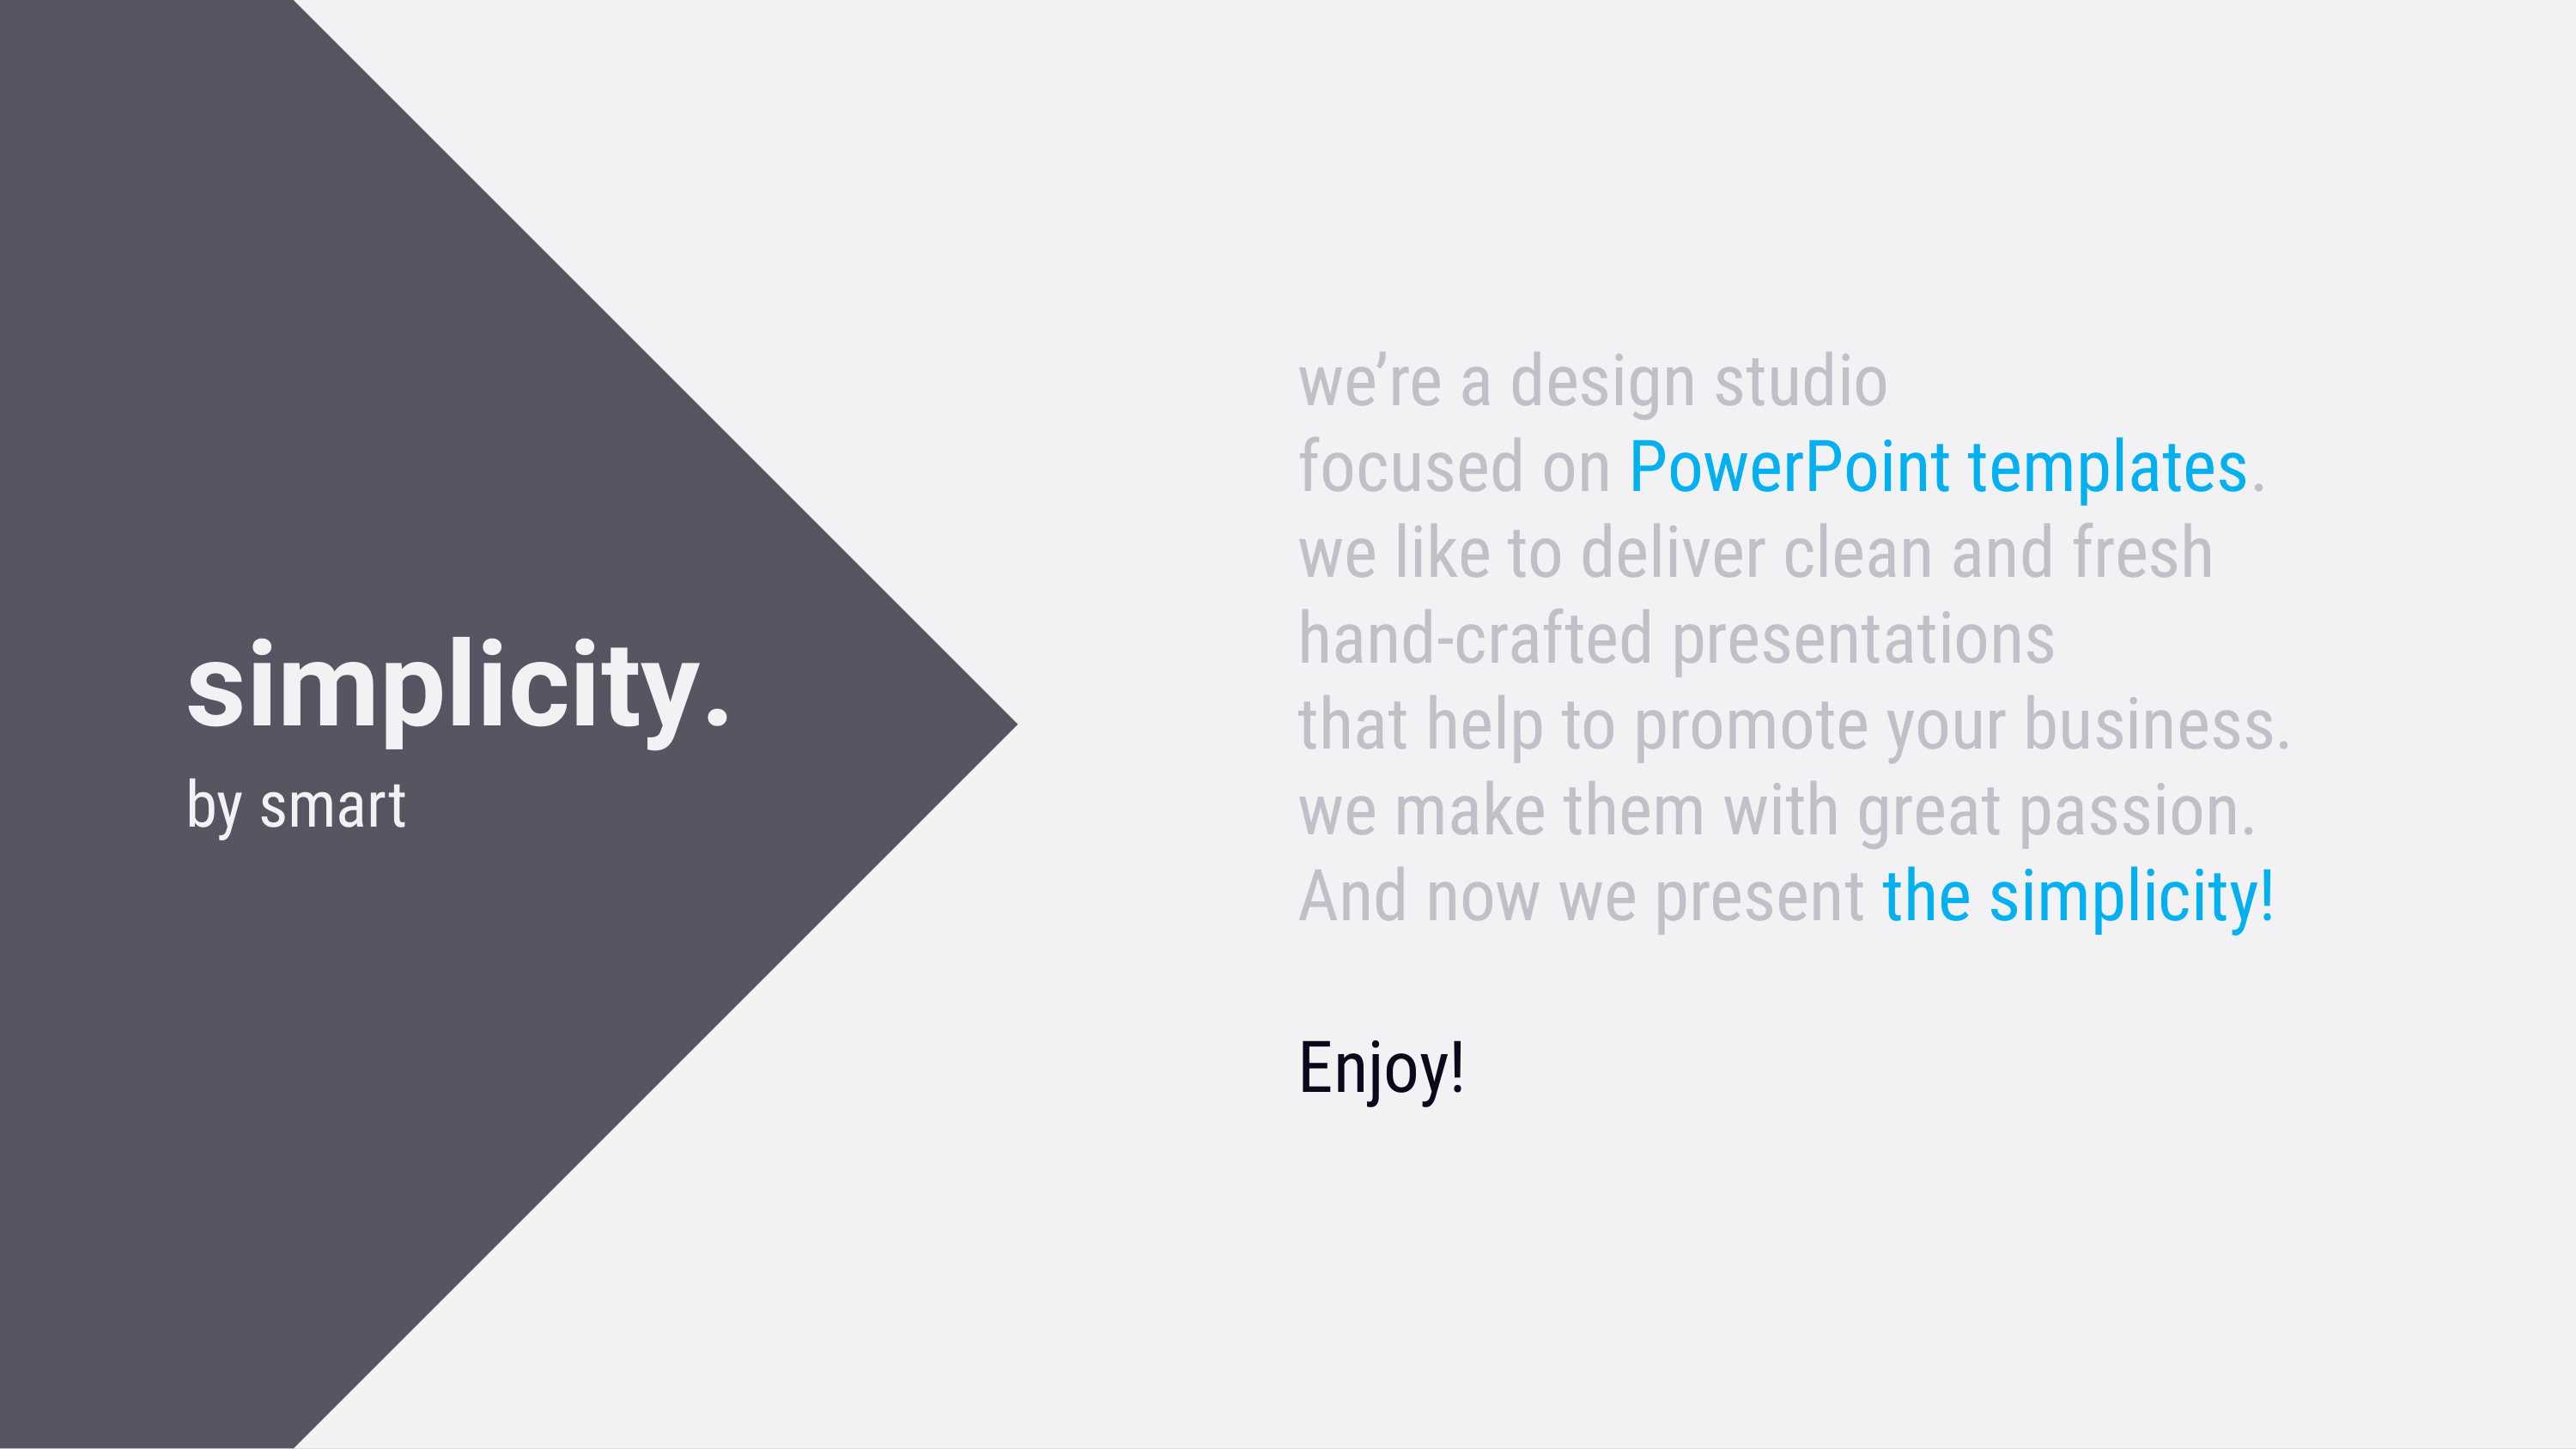

we’re a design studio
focused on PowerPoint templates.
we like to deliver clean and fresh hand-crafted presentations
that help to promote your business. we make them with great passion. And now we present the simplicity!

Enjoy!
simplicity.
by smart